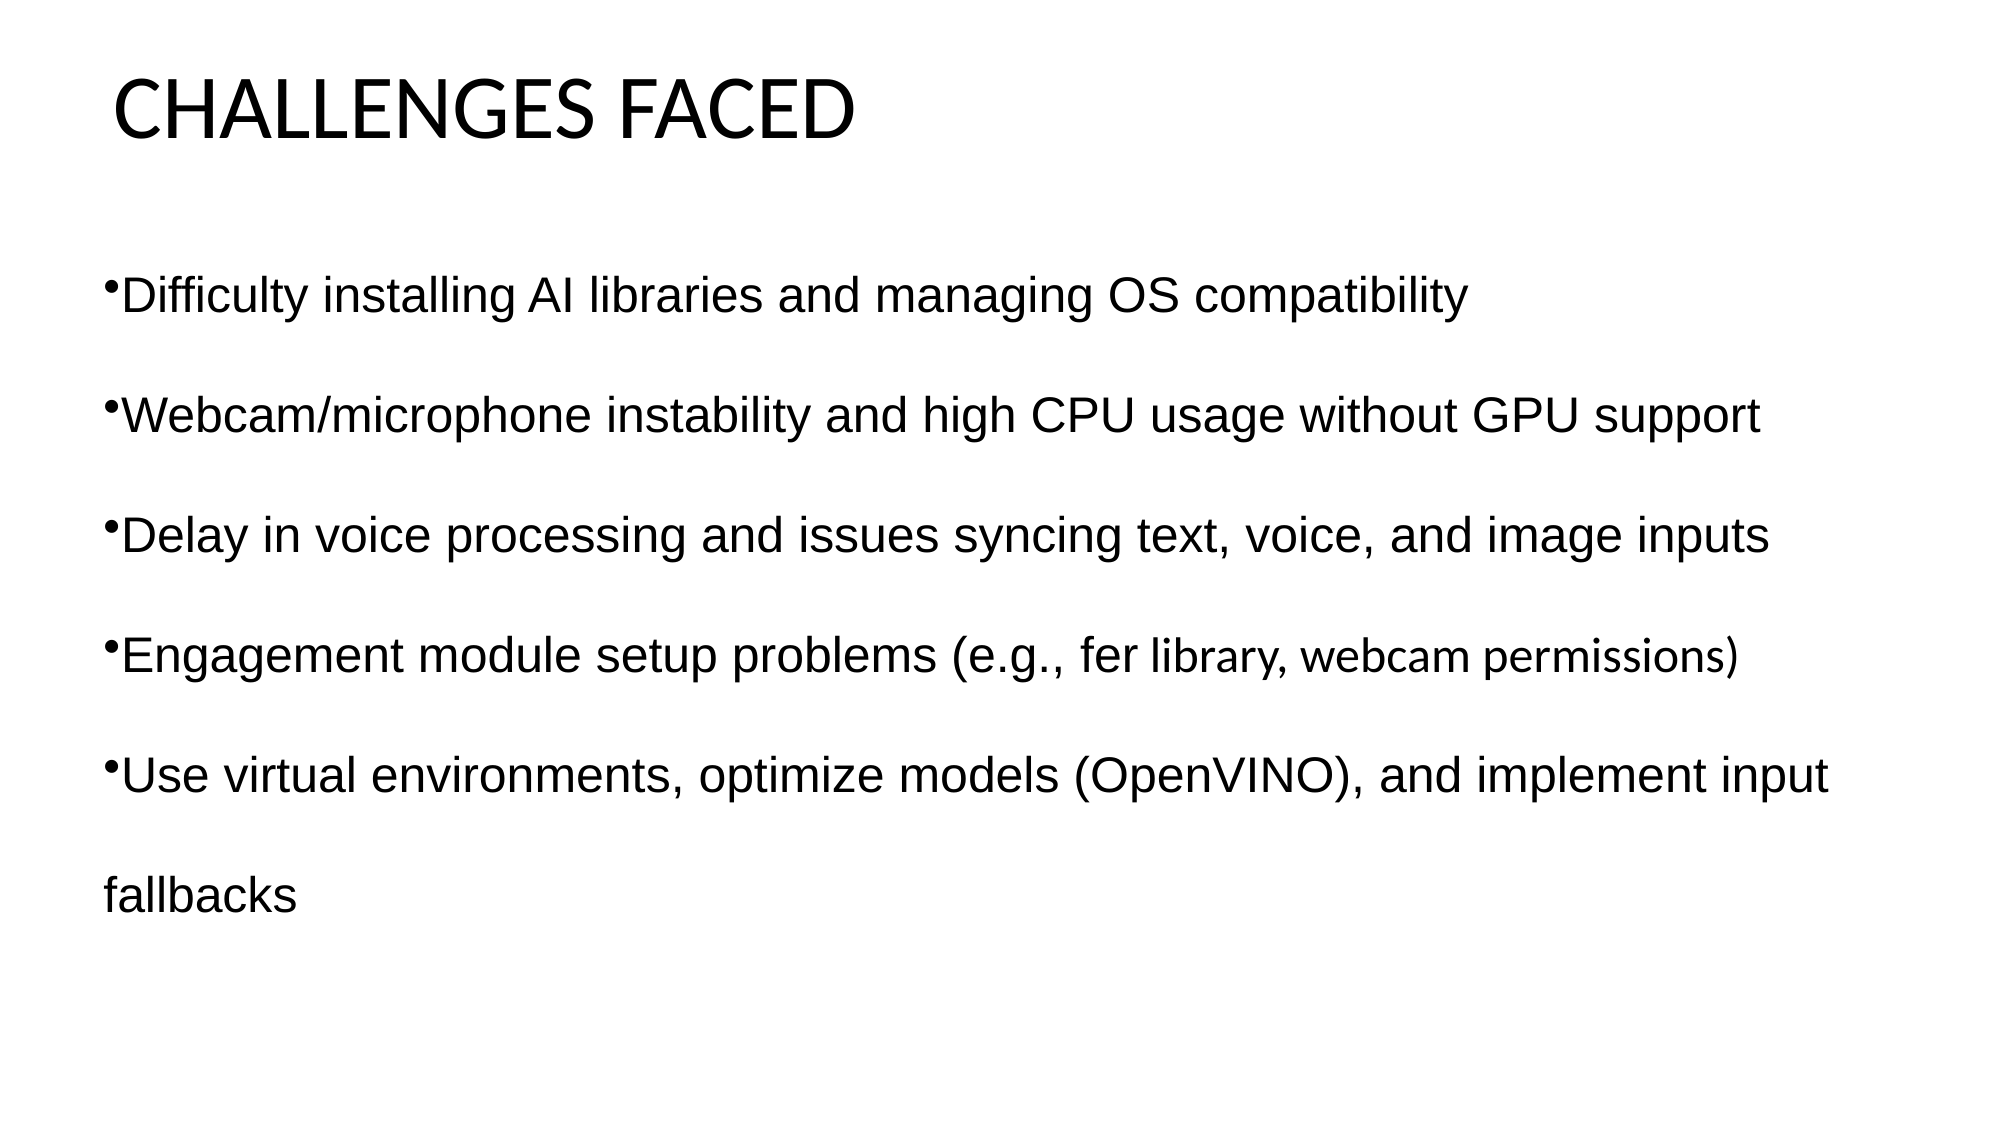

# CHALLENGES FACED
Difficulty installing AI libraries and managing OS compatibility
Webcam/microphone instability and high CPU usage without GPU support
Delay in voice processing and issues syncing text, voice, and image inputs
Engagement module setup problems (e.g., fer library, webcam permissions)
Use virtual environments, optimize models (OpenVINO), and implement input fallbacks